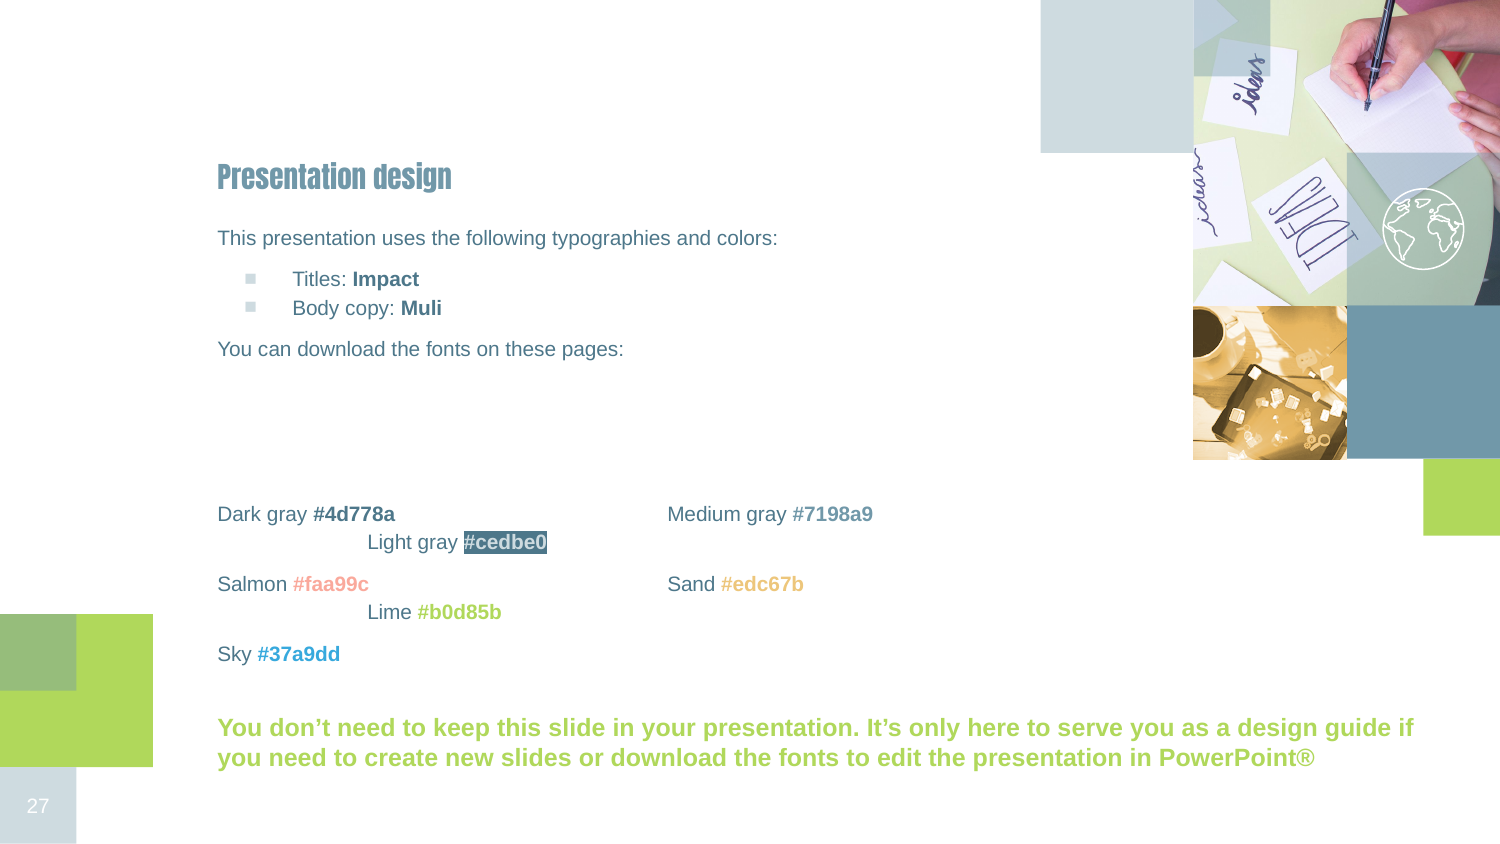

Presentation design
This presentation uses the following typographies and colors:
Titles: Impact
Body copy: Muli
You can download the fonts on these pages:

Dark gray #4d778a		Medium gray #7198a9		Light gray #cedbe0
Salmon #faa99c		Sand #edc67b			Lime #b0d85b
Sky #37a9dd
You don’t need to keep this slide in your presentation. It’s only here to serve you as a design guide if you need to create new slides or download the fonts to edit the presentation in PowerPoint®

27